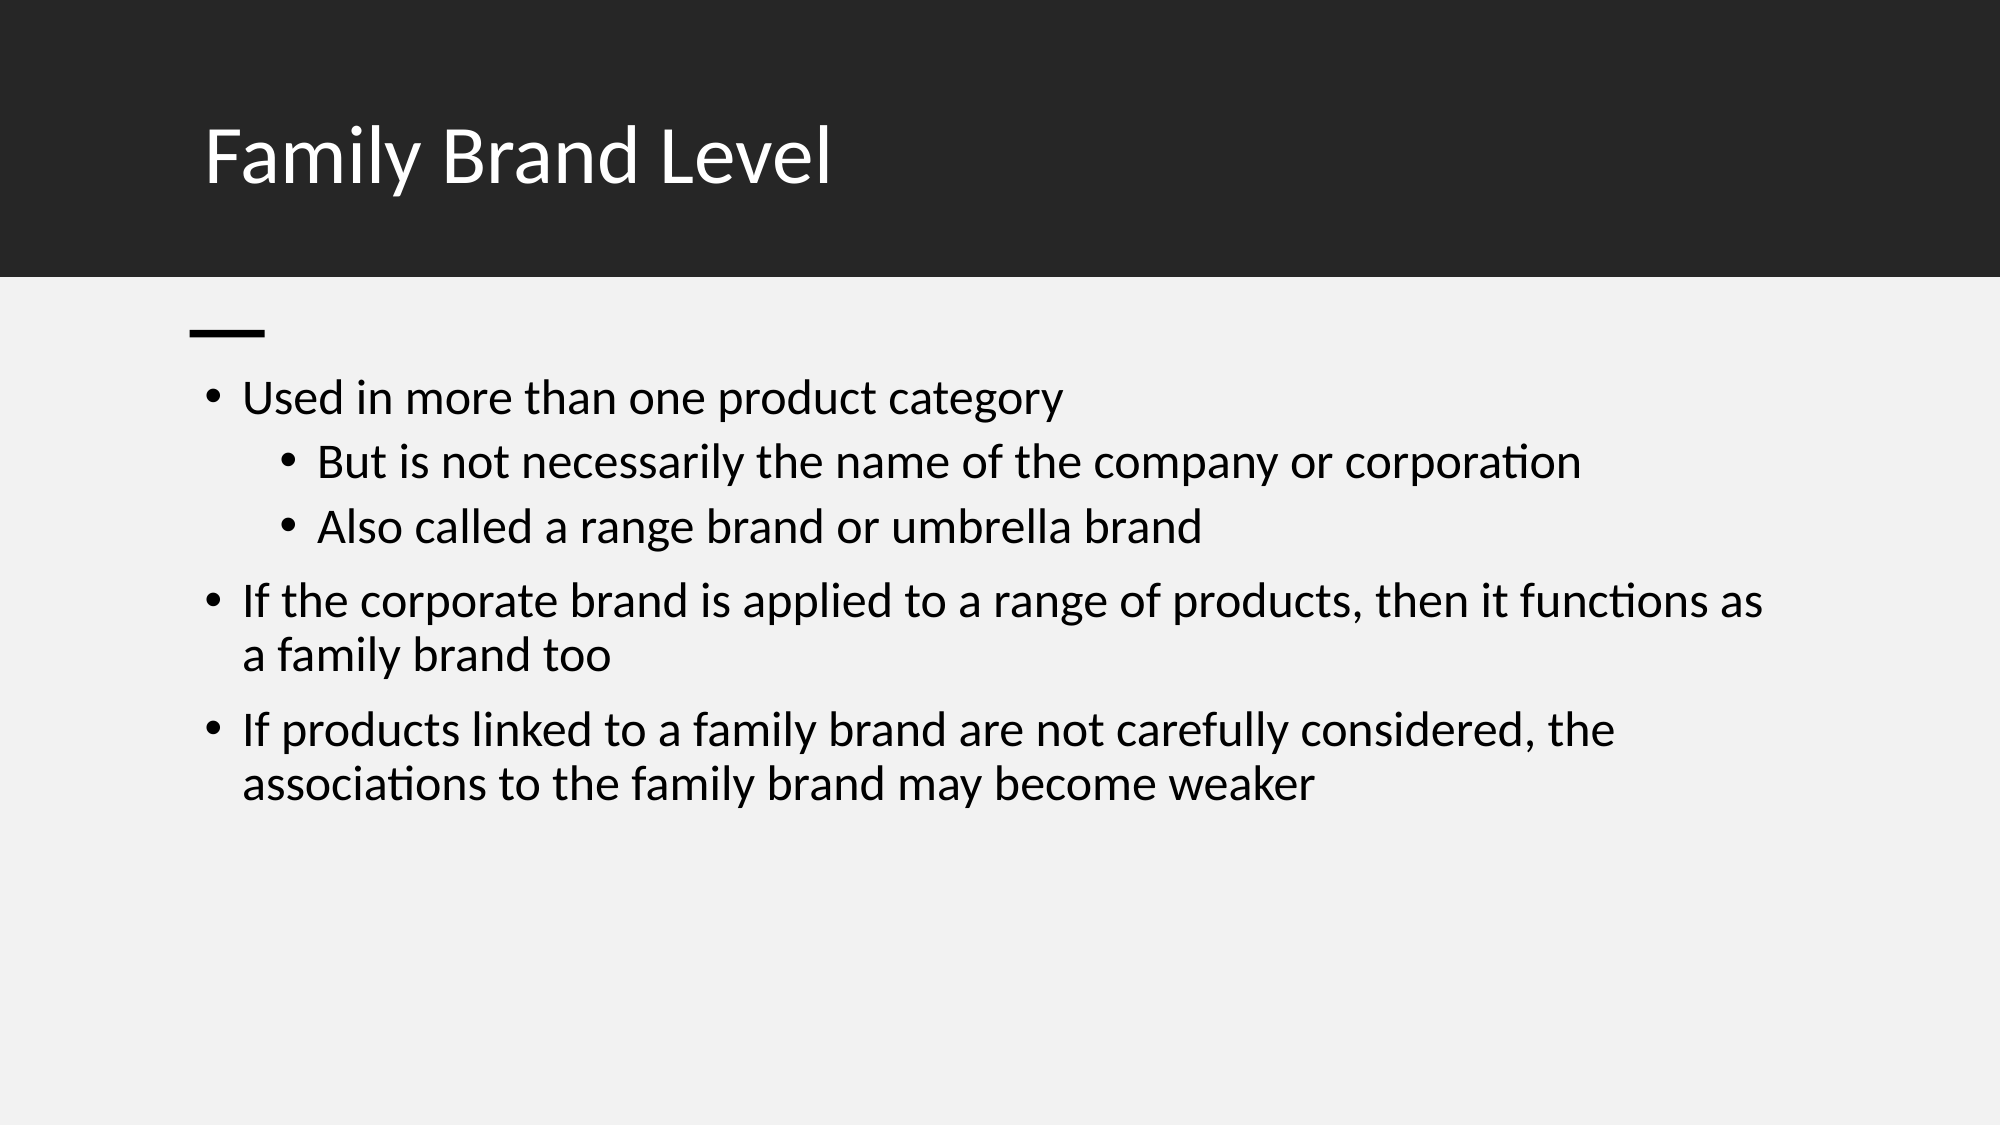

# Family Brand Level

Used in more than one product category
But is not necessarily the name of the company or corporation
Also called a range brand or umbrella brand
If the corporate brand is applied to a range of products, then it functions as a family brand too
If products linked to a family brand are not carefully considered, the associations to the family brand may become weaker